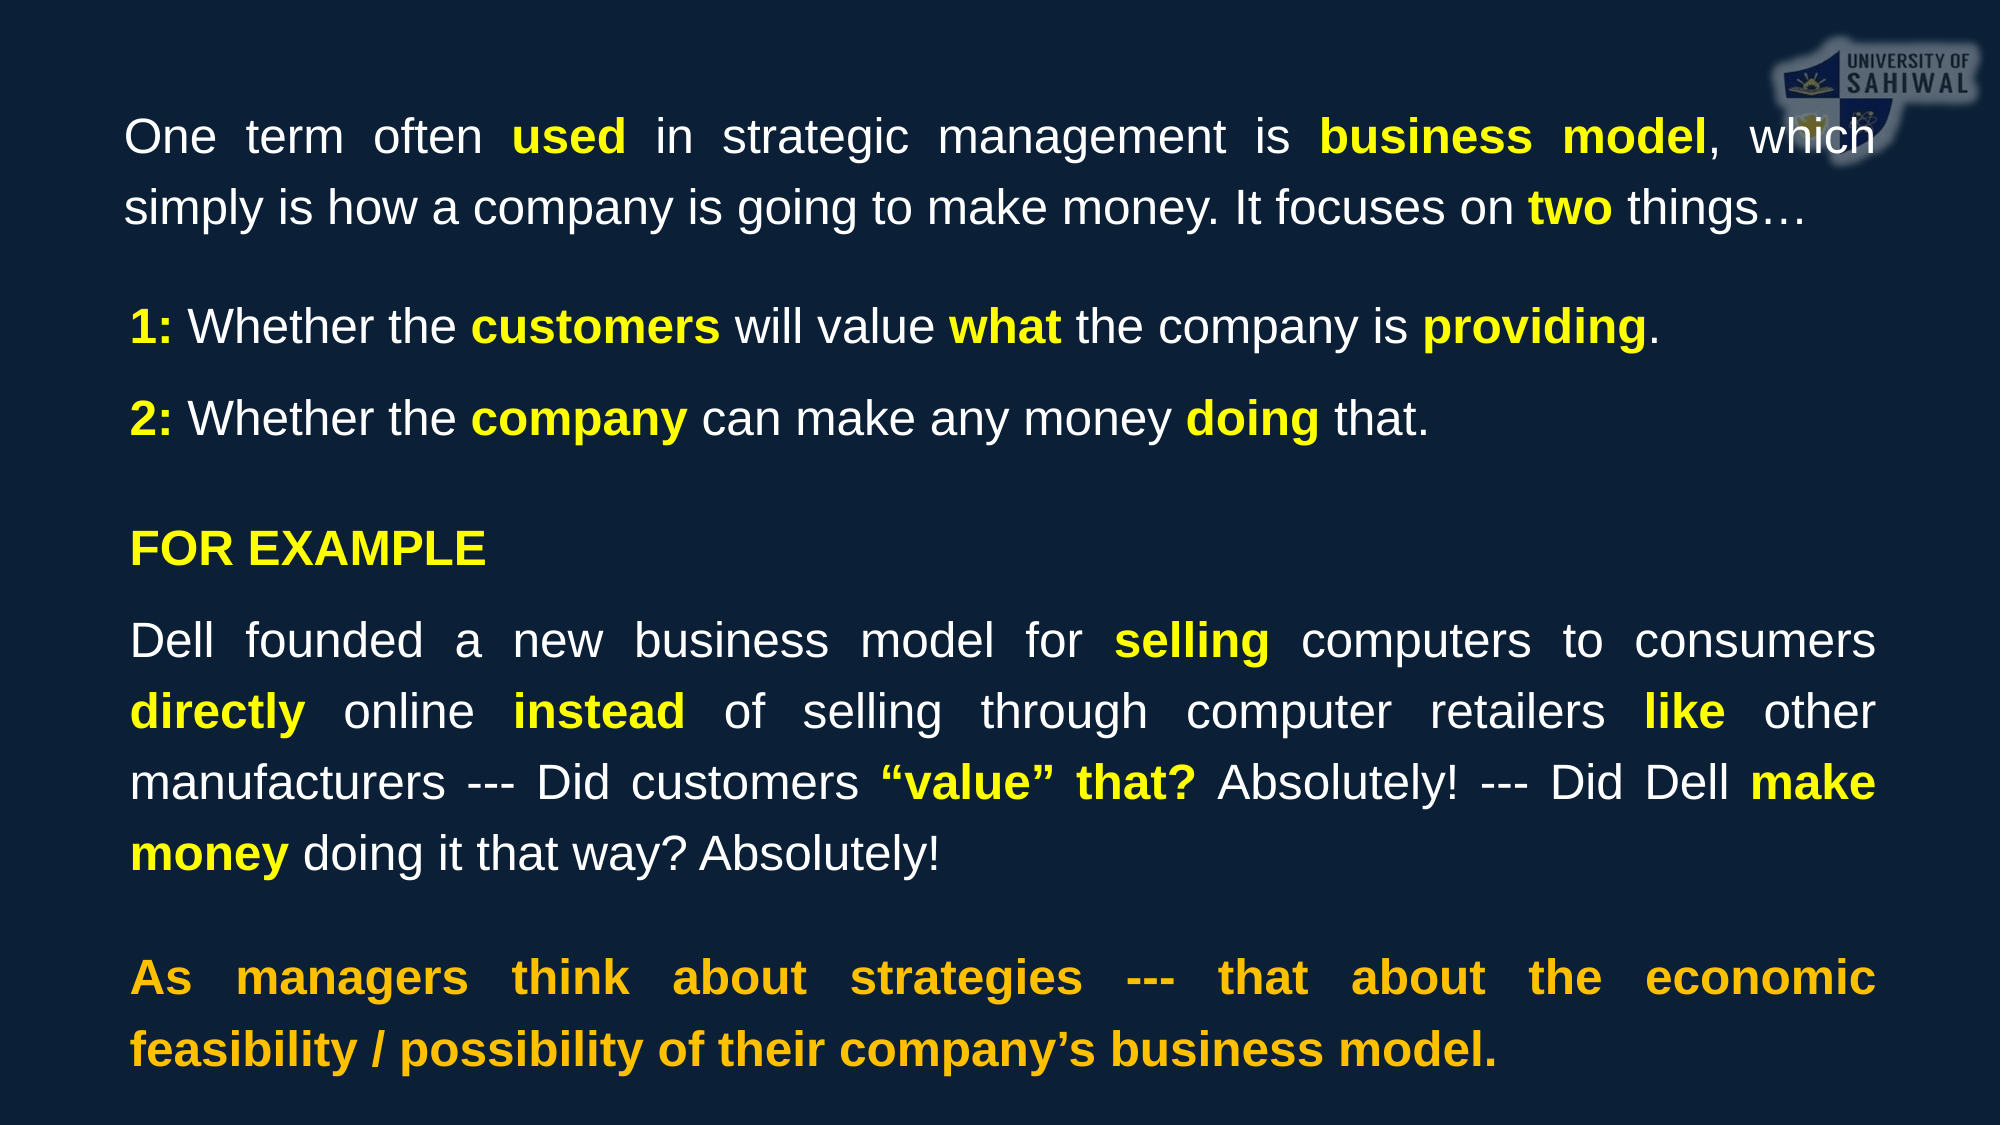

One term often used in strategic management is business model, which simply is how a company is going to make money. It focuses on two things…

1: Whether the customers will value what the company is providing.
2: Whether the company can make any money doing that.

FOR EXAMPLE
Dell founded a new business model for selling computers to consumers directly online instead of selling through computer retailers like other manufacturers --- Did customers “value” that? Absolutely! --- Did Dell make money doing it that way? Absolutely!

As managers think about strategies --- that about the economic feasibility / possibility of their company’s business model.